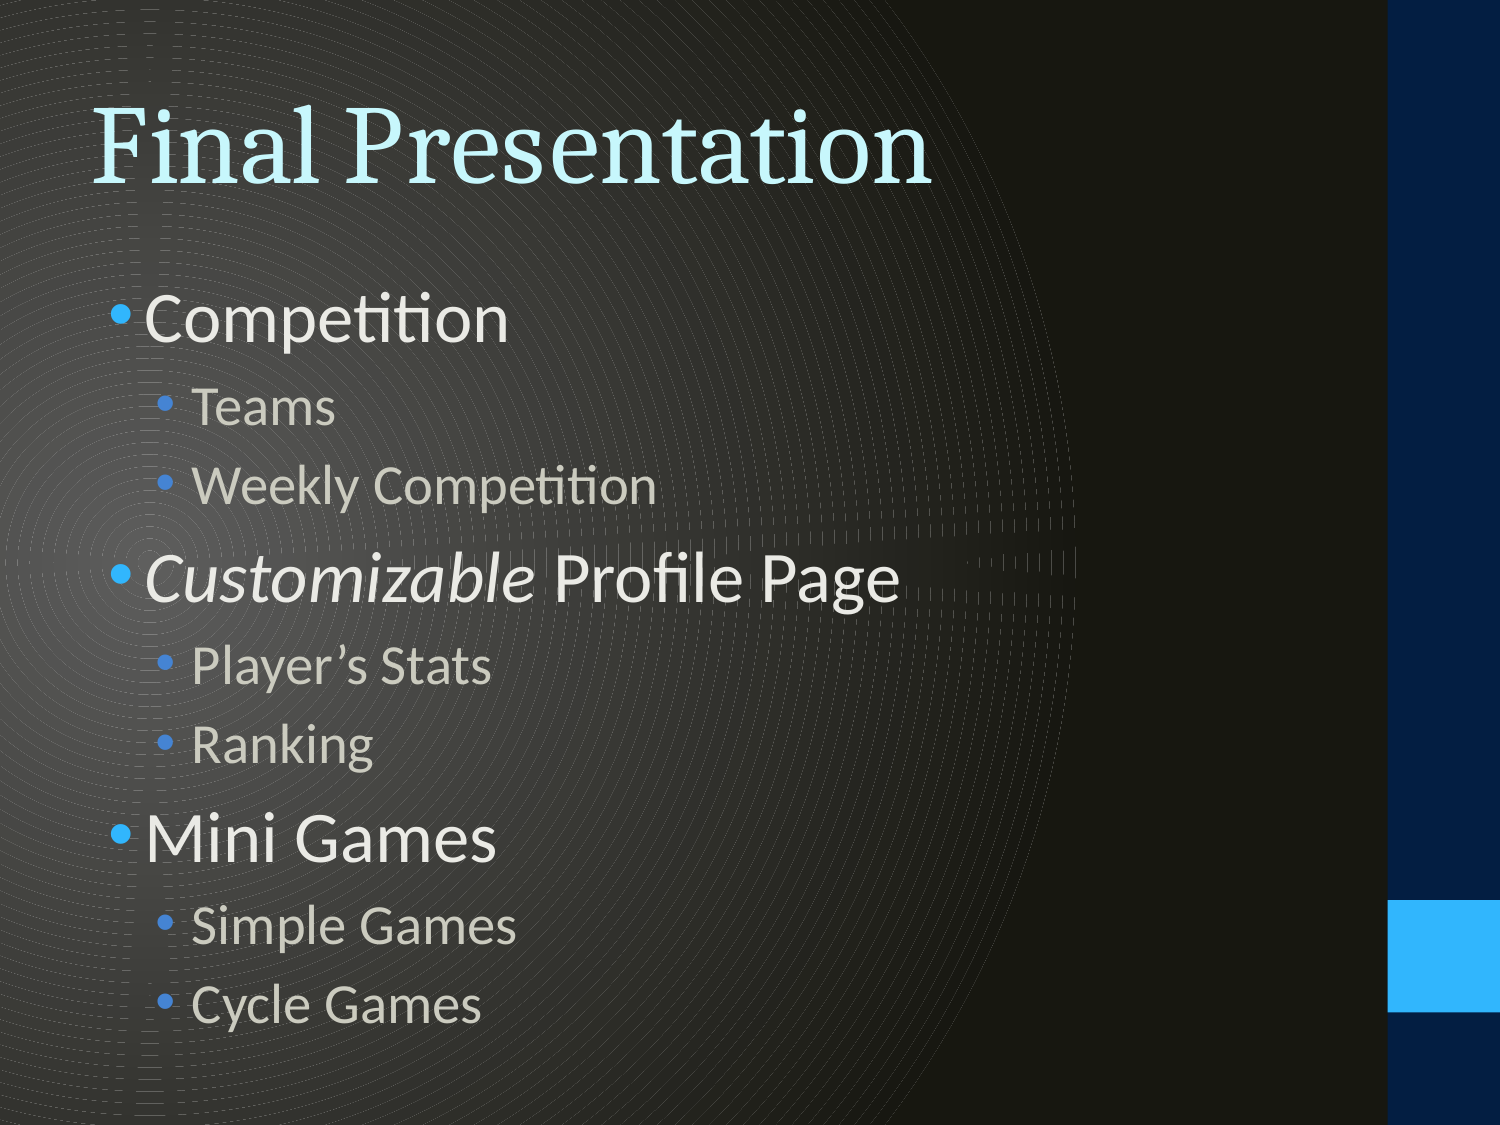

# Final Presentation
Competition
Teams
Weekly Competition
Customizable Profile Page
Player’s Stats
Ranking
Mini Games
Simple Games
Cycle Games